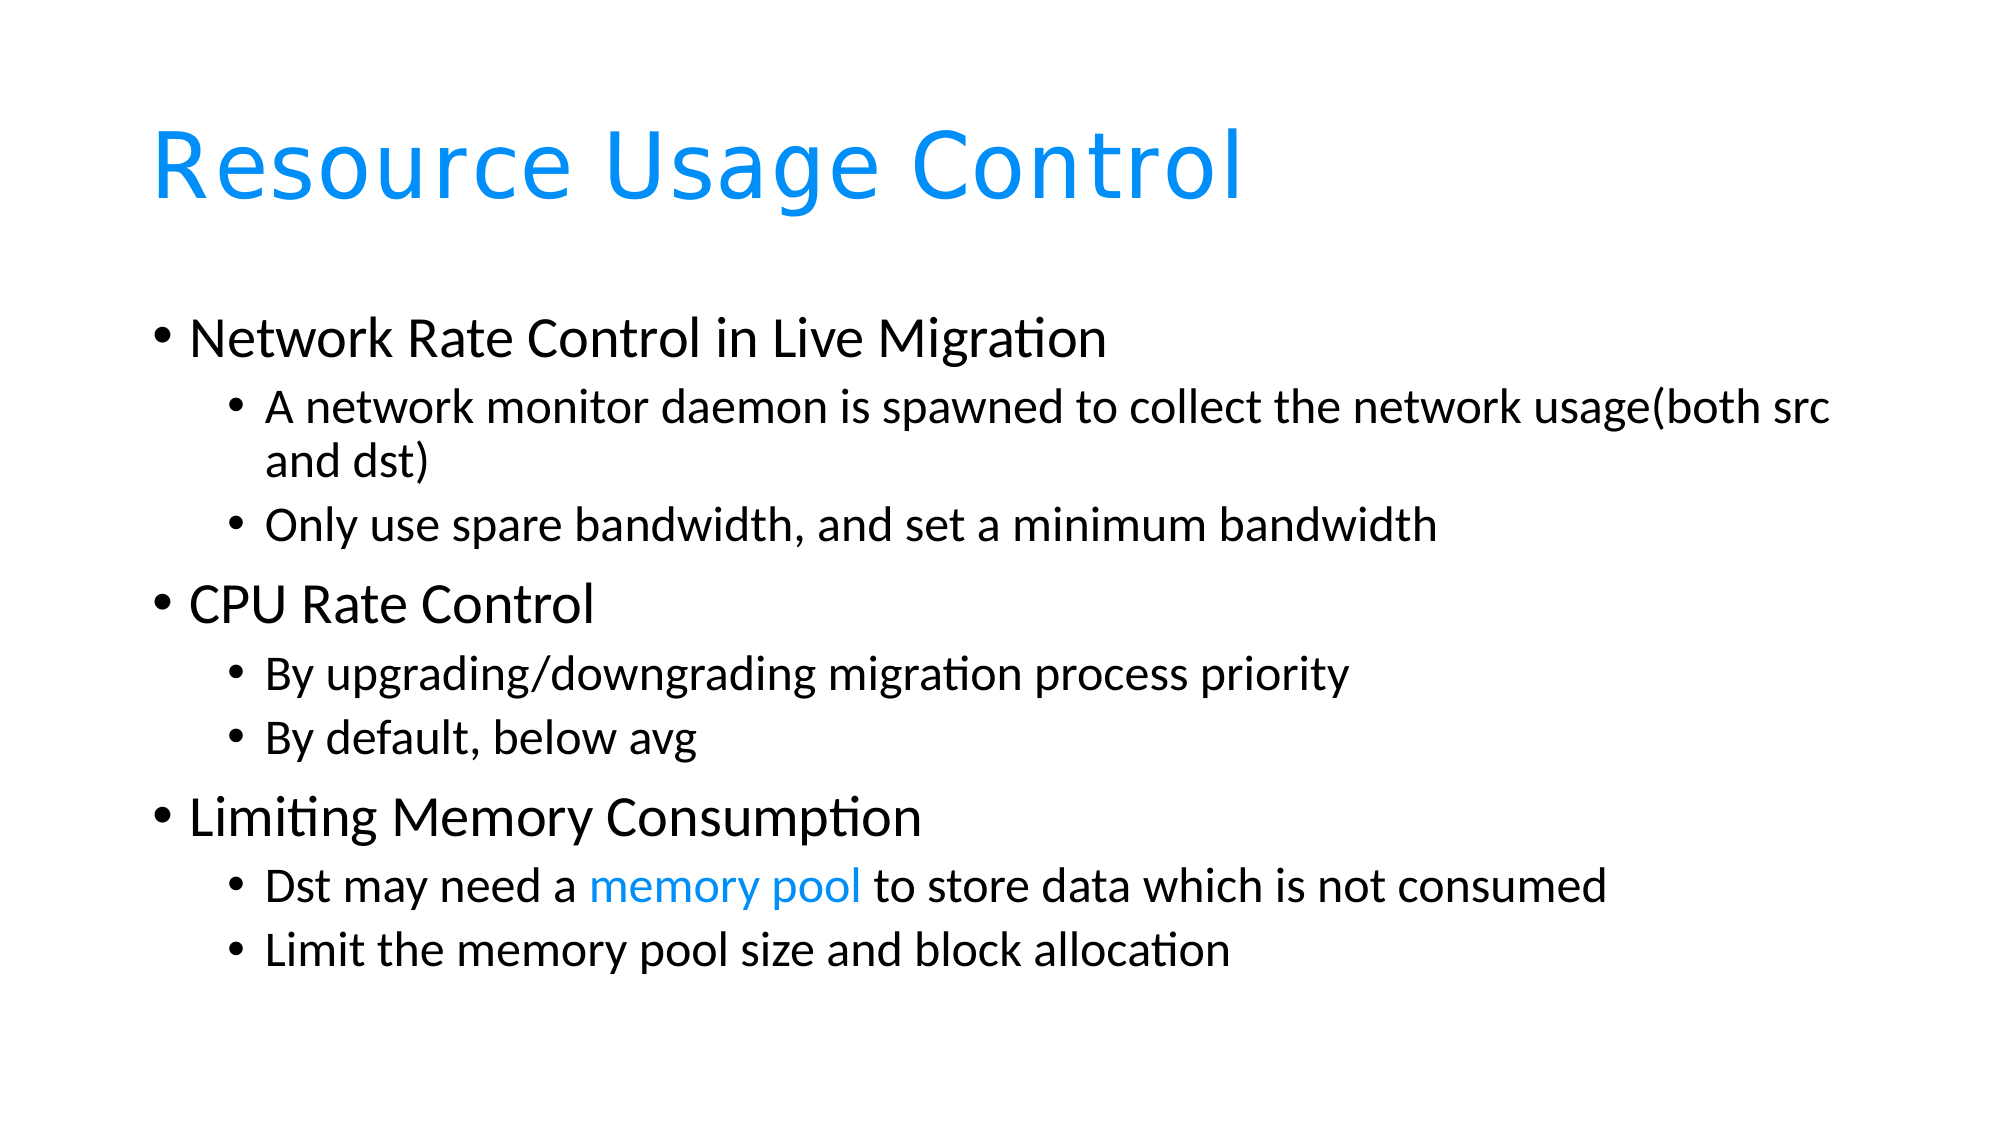

# Resource Usage Control
Network Rate Control in Live Migration
A network monitor daemon is spawned to collect the network usage(both src and dst)
Only use spare bandwidth, and set a minimum bandwidth
CPU Rate Control
By upgrading/downgrading migration process priority
By default, below avg
Limiting Memory Consumption
Dst may need a memory pool to store data which is not consumed
Limit the memory pool size and block allocation